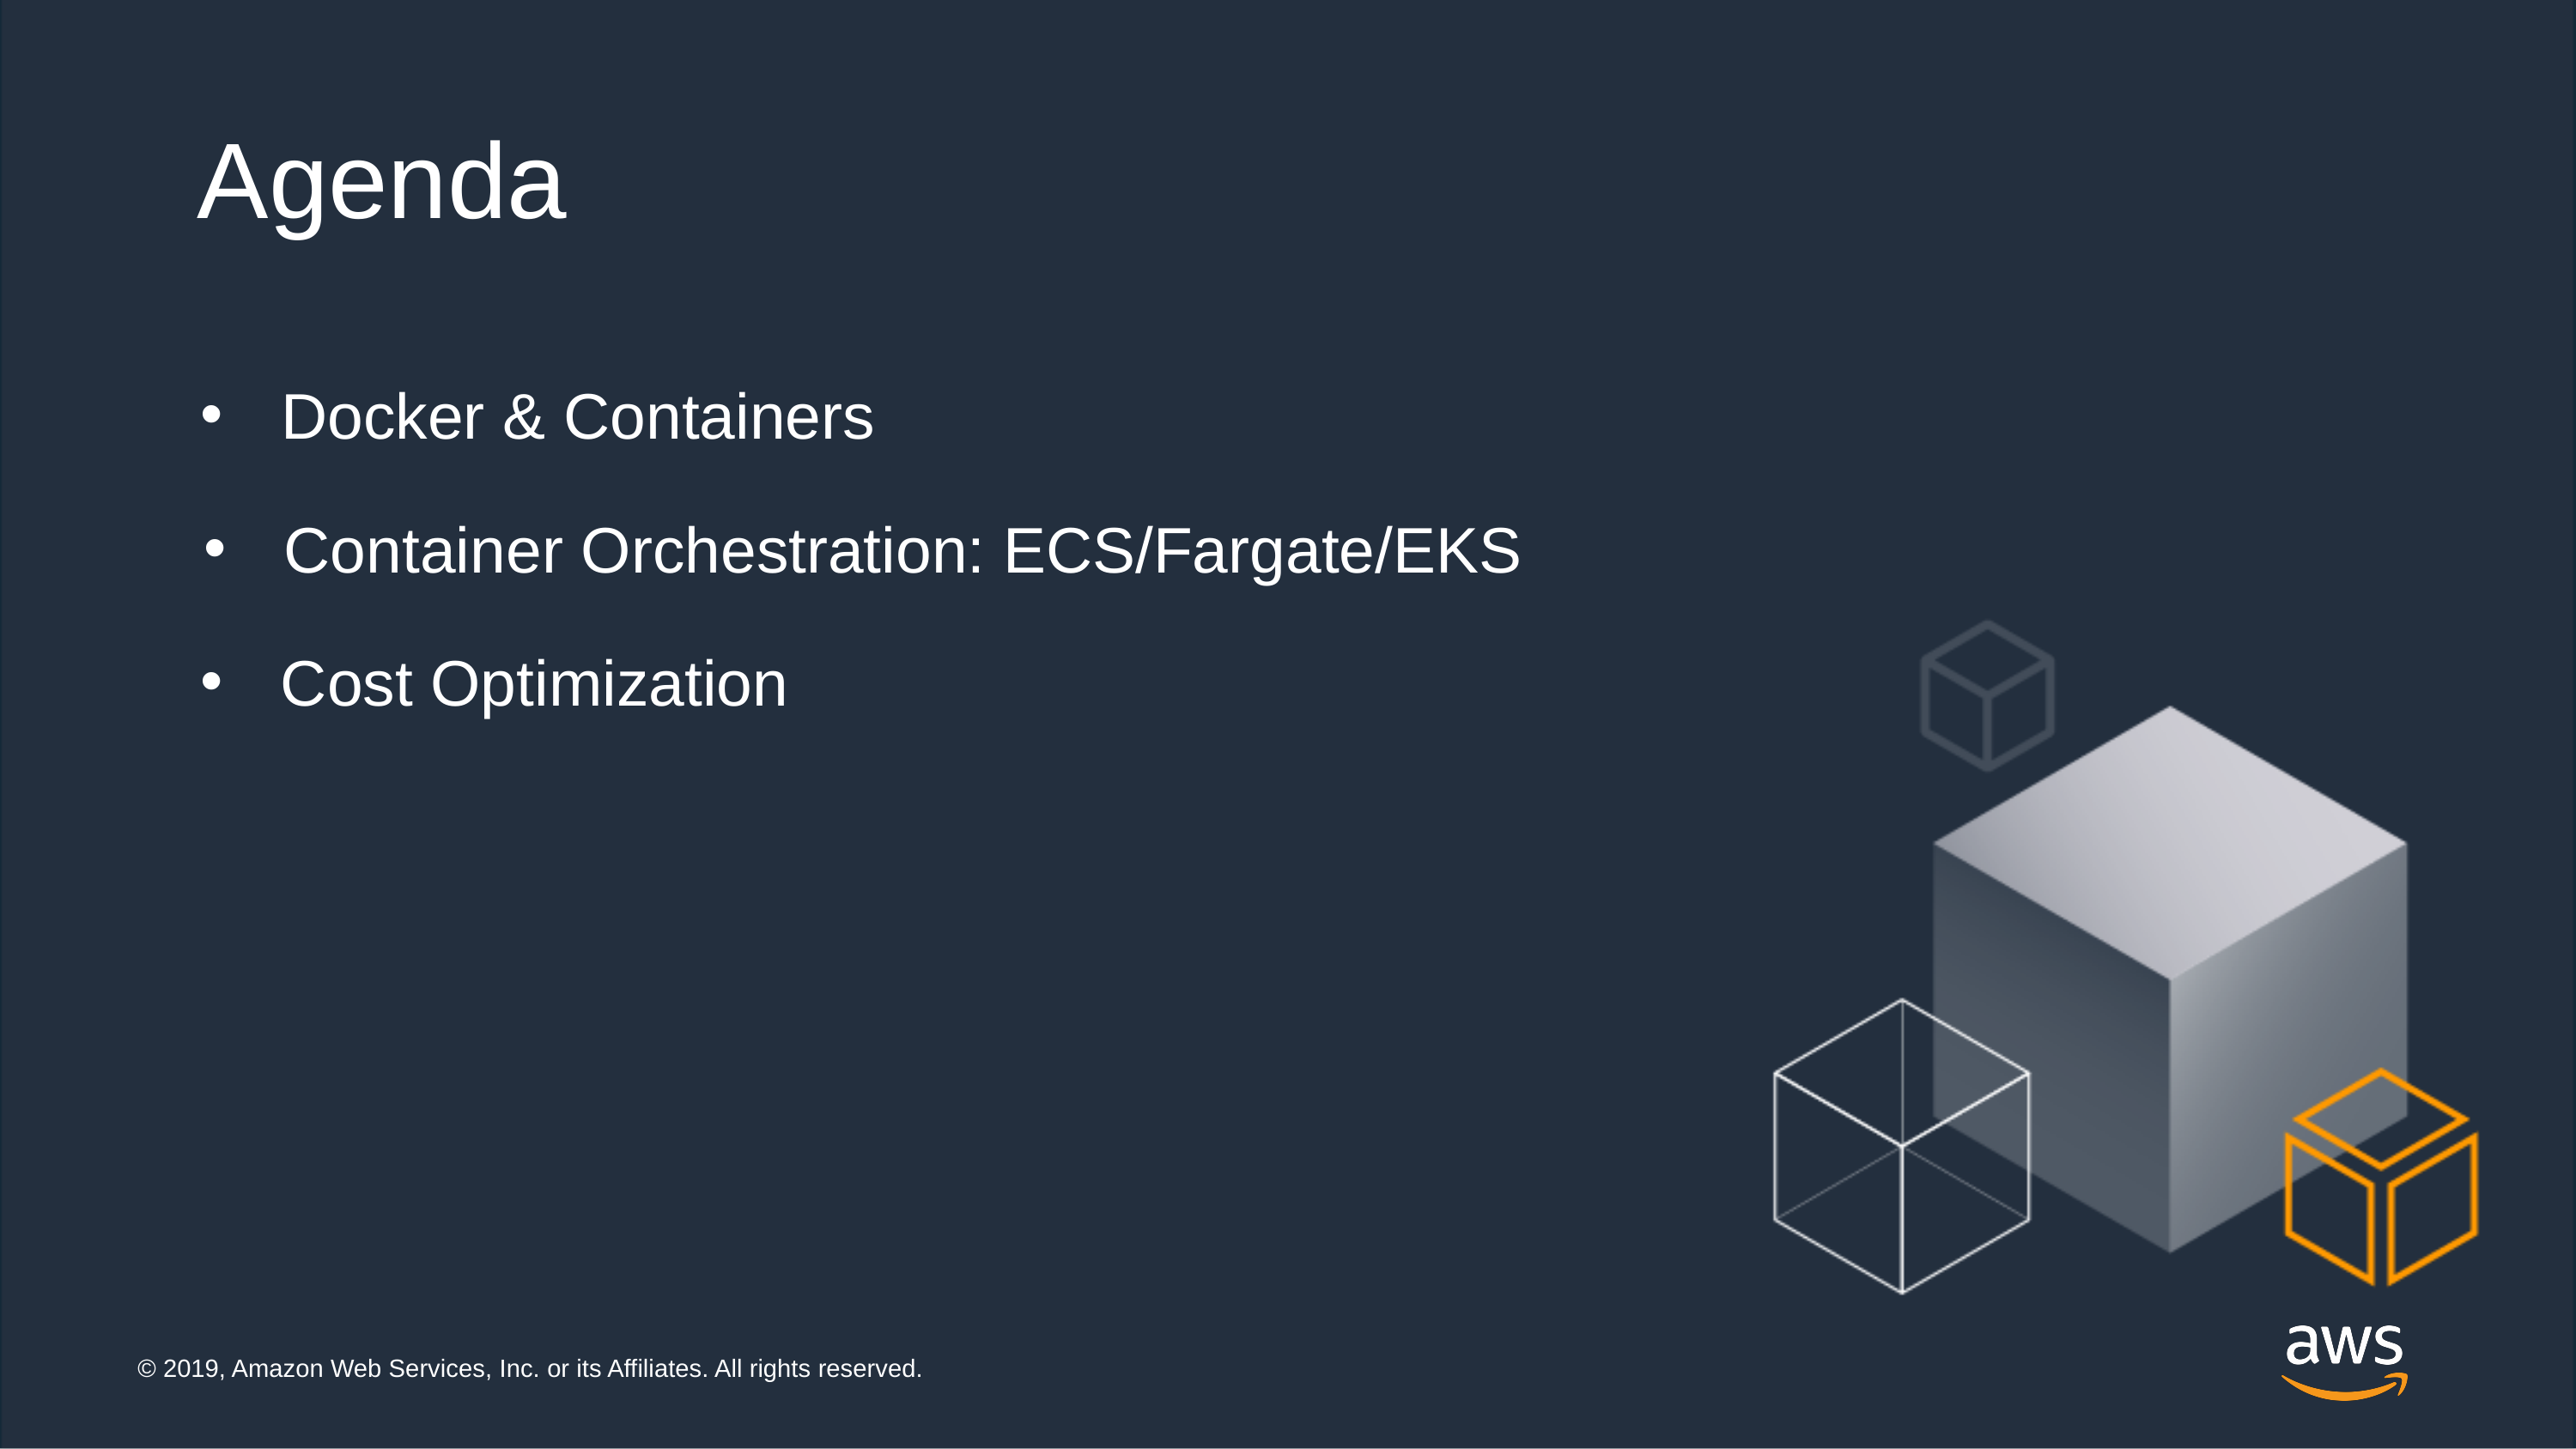

# Agenda
Docker & Containers
Container Orchestration: ECS/Fargate/EKS

Cost Optimization